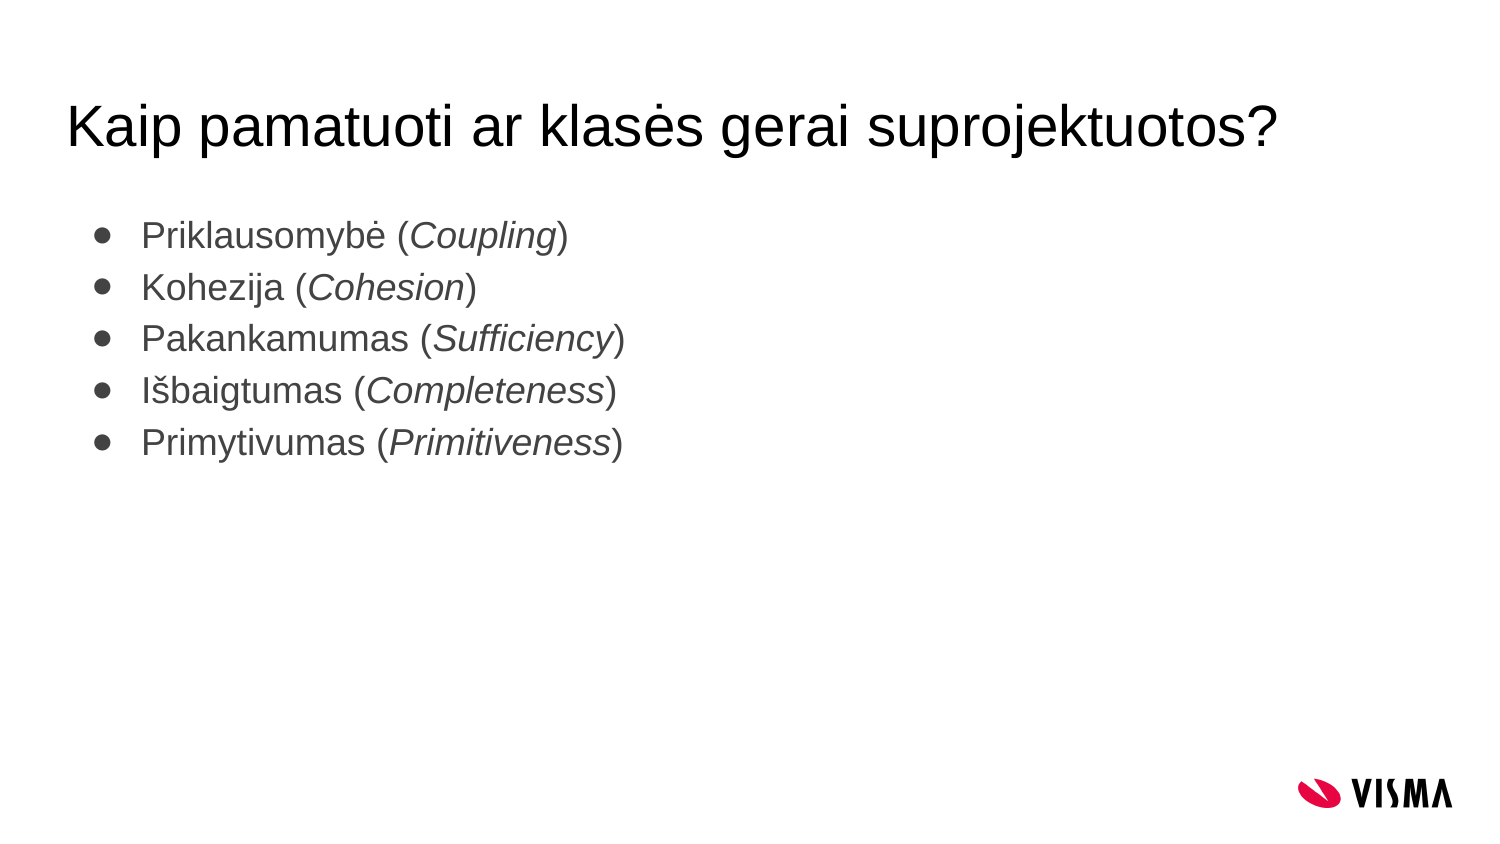

# Kaip pamatuoti ar klasės gerai suprojektuotos?
Priklausomybė (Coupling)
Kohezija (Cohesion)
Pakankamumas (Sufficiency)
Išbaigtumas (Completeness)
Primytivumas (Primitiveness)